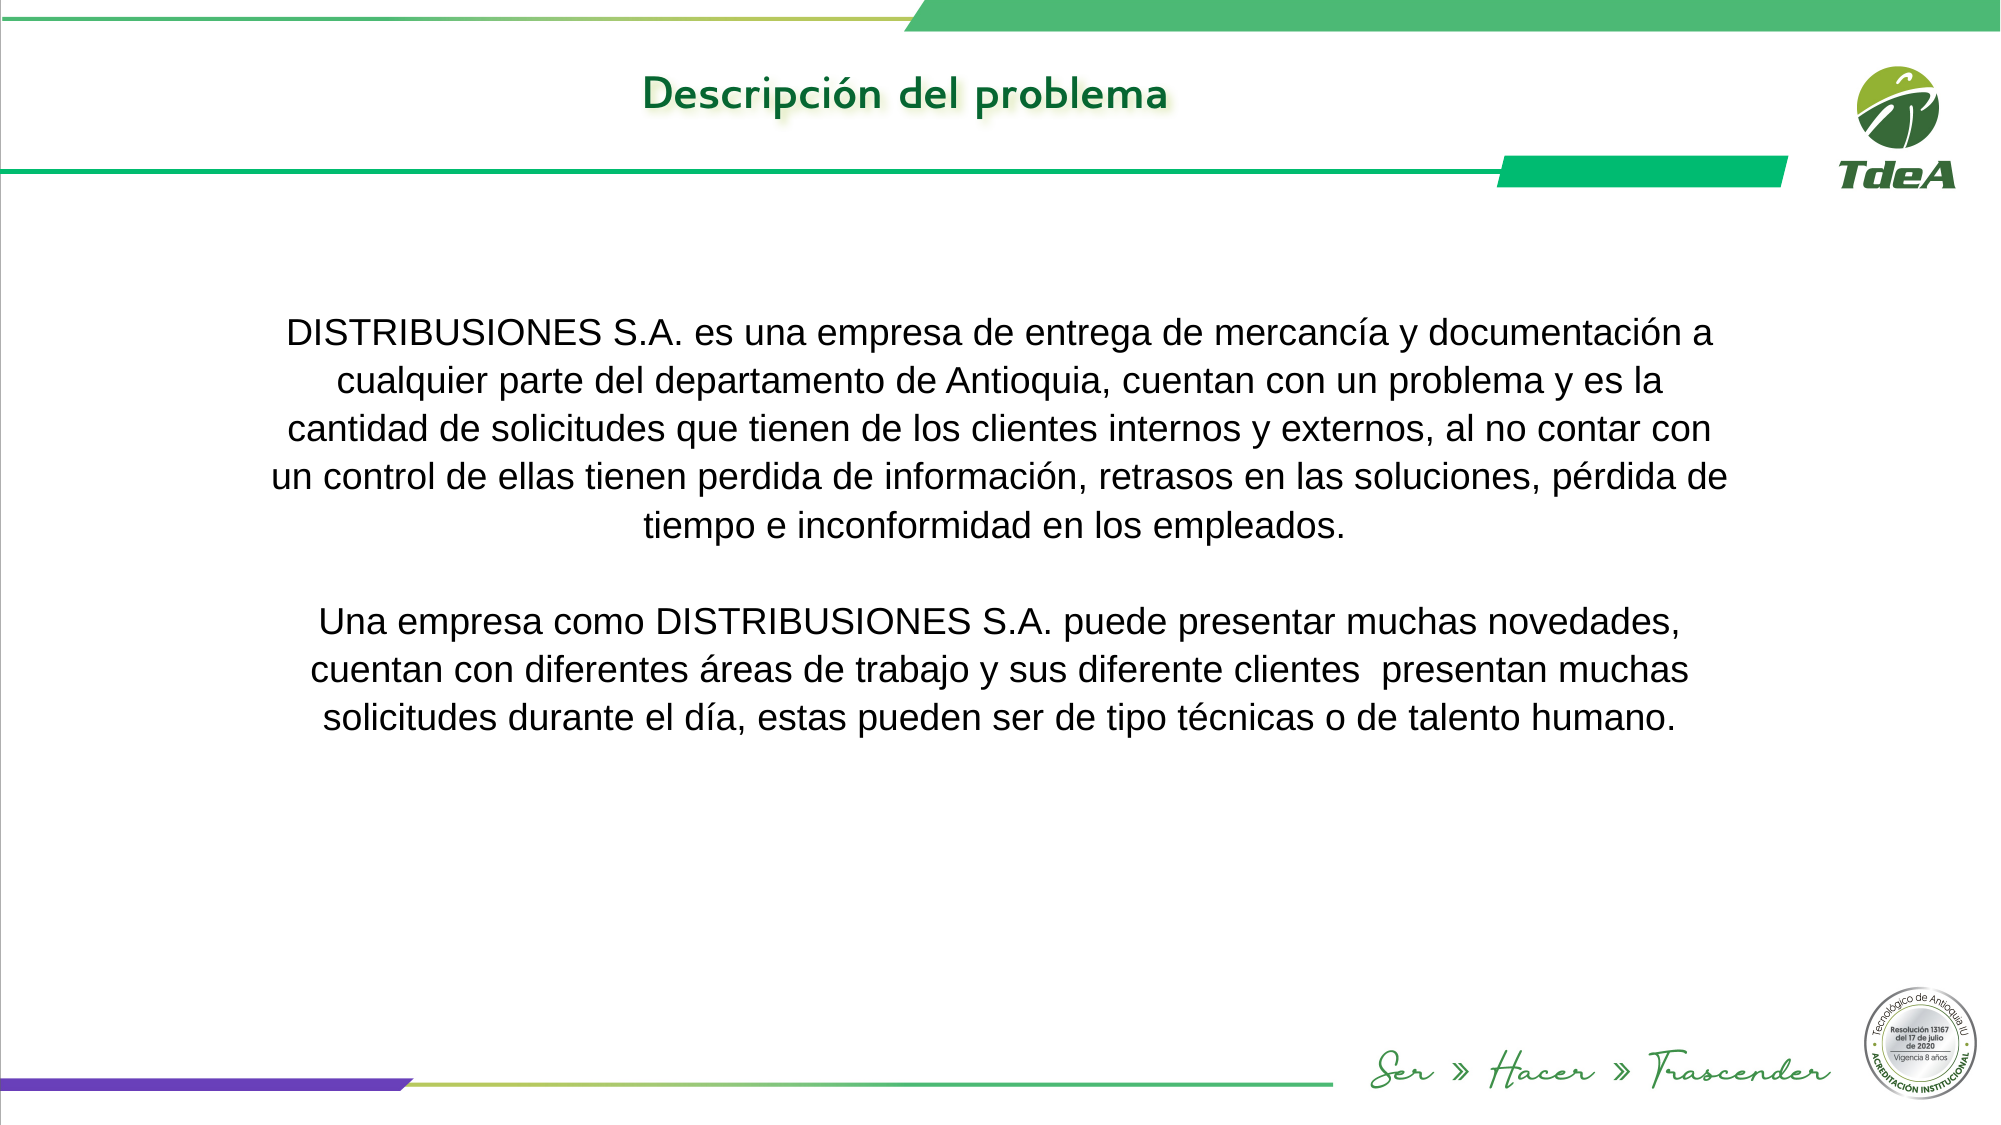

Descripción del problema

# DISTRIBUSIONES S.A. es una empresa de entrega de mercancía y documentación a cualquier parte del departamento de Antioquia, cuentan con un problema y es la cantidad de solicitudes que tienen de los clientes internos y externos, al no contar con un control de ellas tienen perdida de información, retrasos en las soluciones, pérdida de tiempo e inconformidad en los empleados.   Una empresa como DISTRIBUSIONES S.A. puede presentar muchas novedades, cuentan con diferentes áreas de trabajo y sus diferente clientes  presentan muchas solicitudes durante el día, estas pueden ser de tipo técnicas o de talento humano.